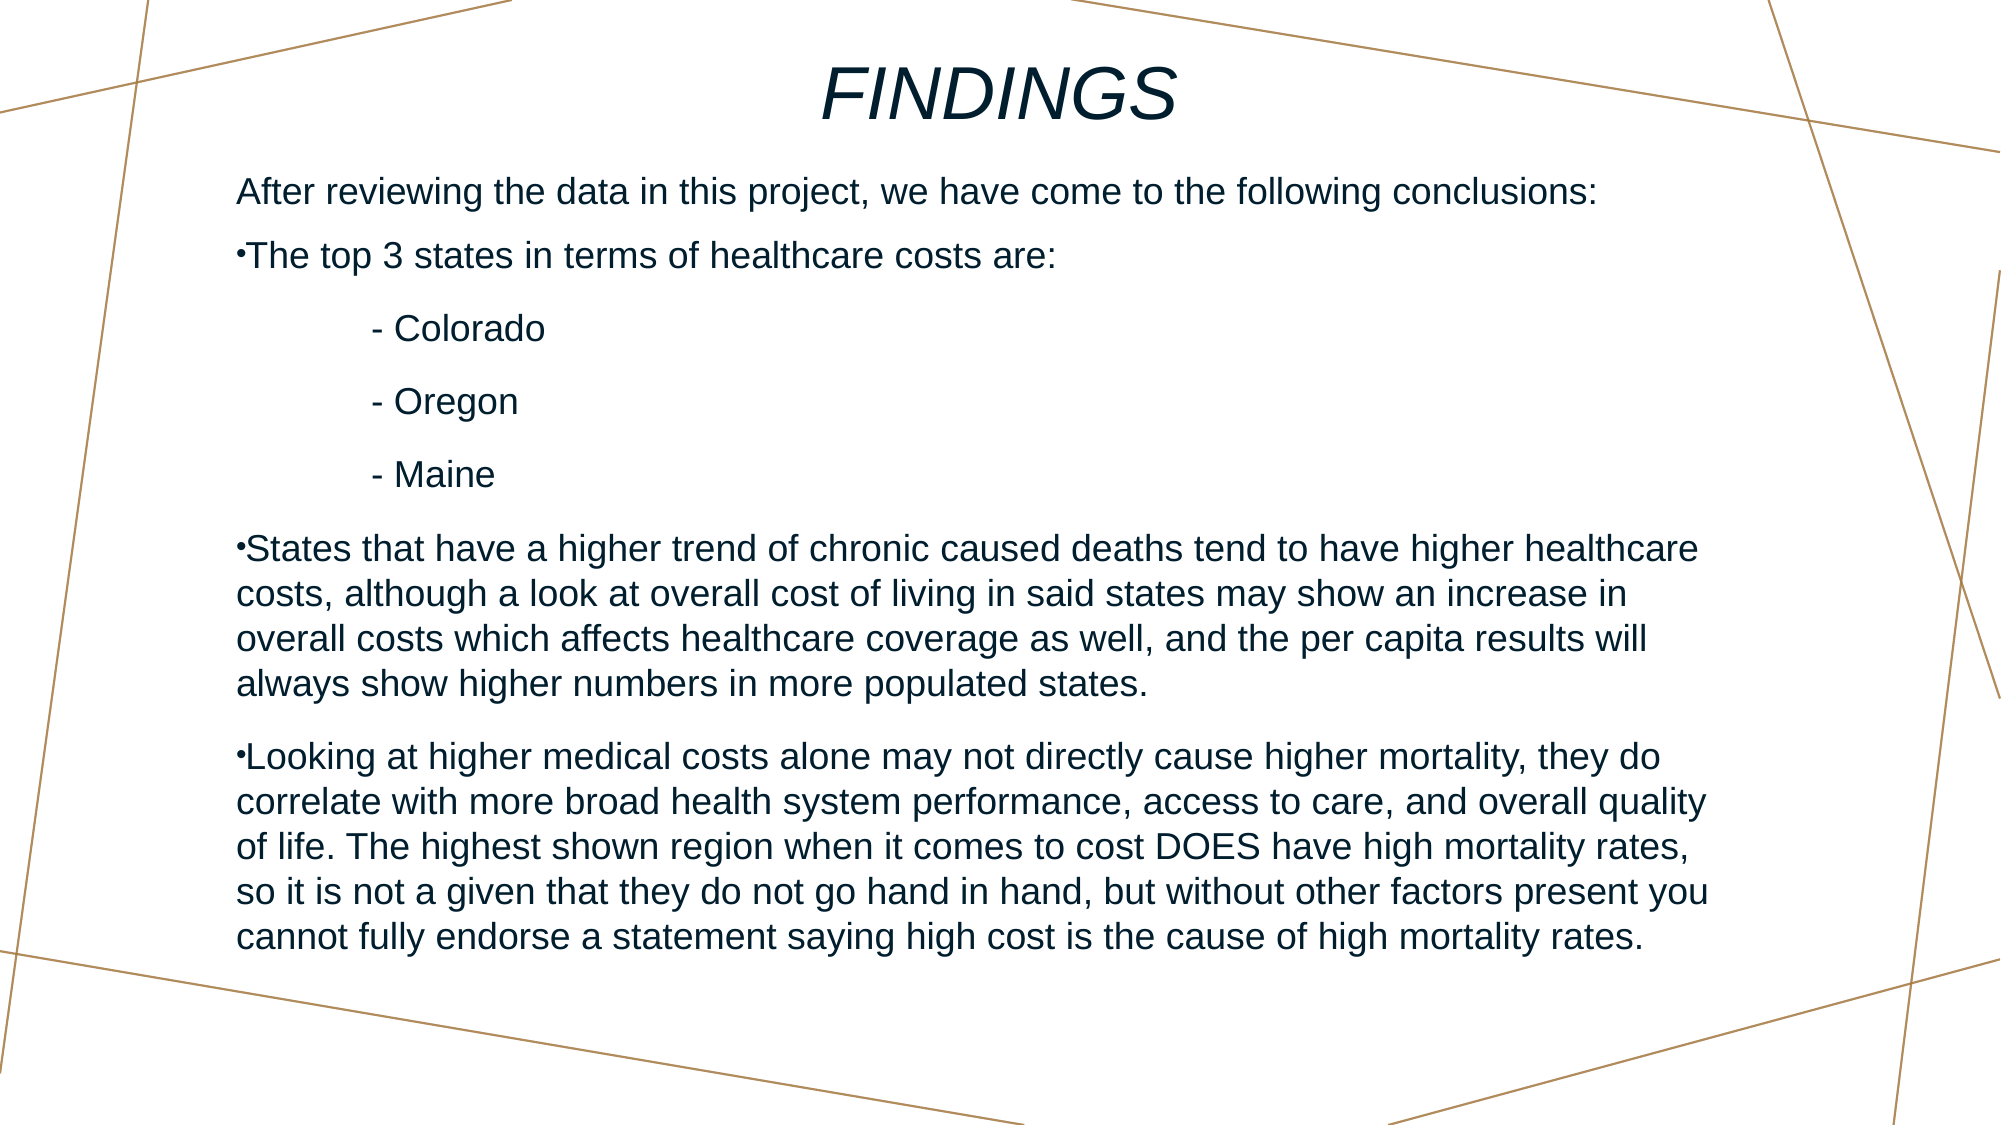

# Findings
After reviewing the data in this project, we have come to the following conclusions:
The top 3 states in terms of healthcare costs are:
	- Colorado
	- Oregon
	- Maine
States that have a higher trend of chronic caused deaths tend to have higher healthcare costs, although a look at overall cost of living in said states may show an increase in overall costs which affects healthcare coverage as well, and the per capita results will always show higher numbers in more populated states.
Looking at higher medical costs alone may not directly cause higher mortality, they do correlate with more broad health system performance, access to care, and overall quality of life. The highest shown region when it comes to cost DOES have high mortality rates, so it is not a given that they do not go hand in hand, but without other factors present you cannot fully endorse a statement saying high cost is the cause of high mortality rates.